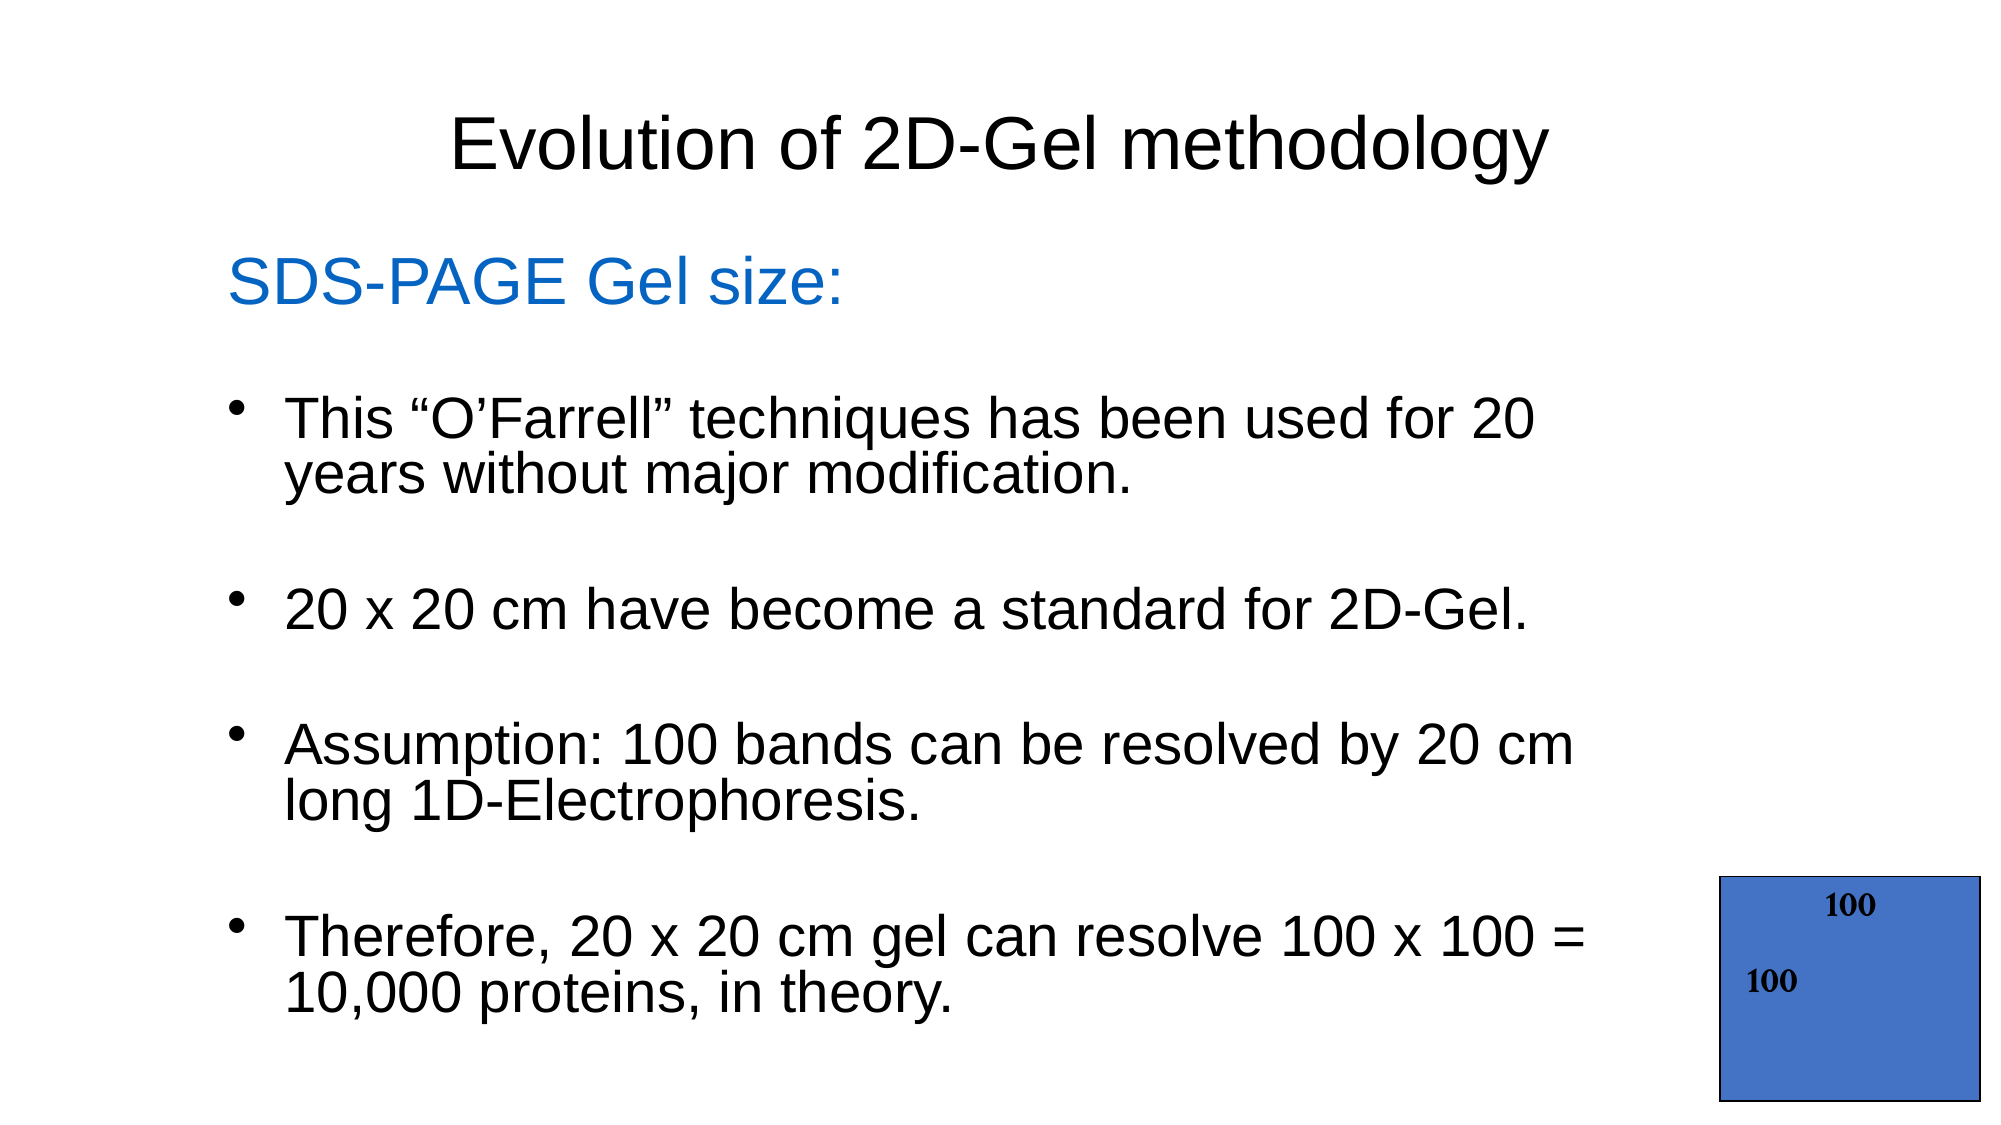

Evolution of 2D-Gel methodology
SDS-PAGE Gel size:

This “O’Farrell” techniques has been used for 20 years without major modification.

20 x 20 cm have become a standard for 2D-Gel.

Assumption: 100 bands can be resolved by 20 cm long 1D-Electrophoresis.

Therefore, 20 x 20 cm gel can resolve 100 x 100 = 10,000 proteins, in theory.
100

100